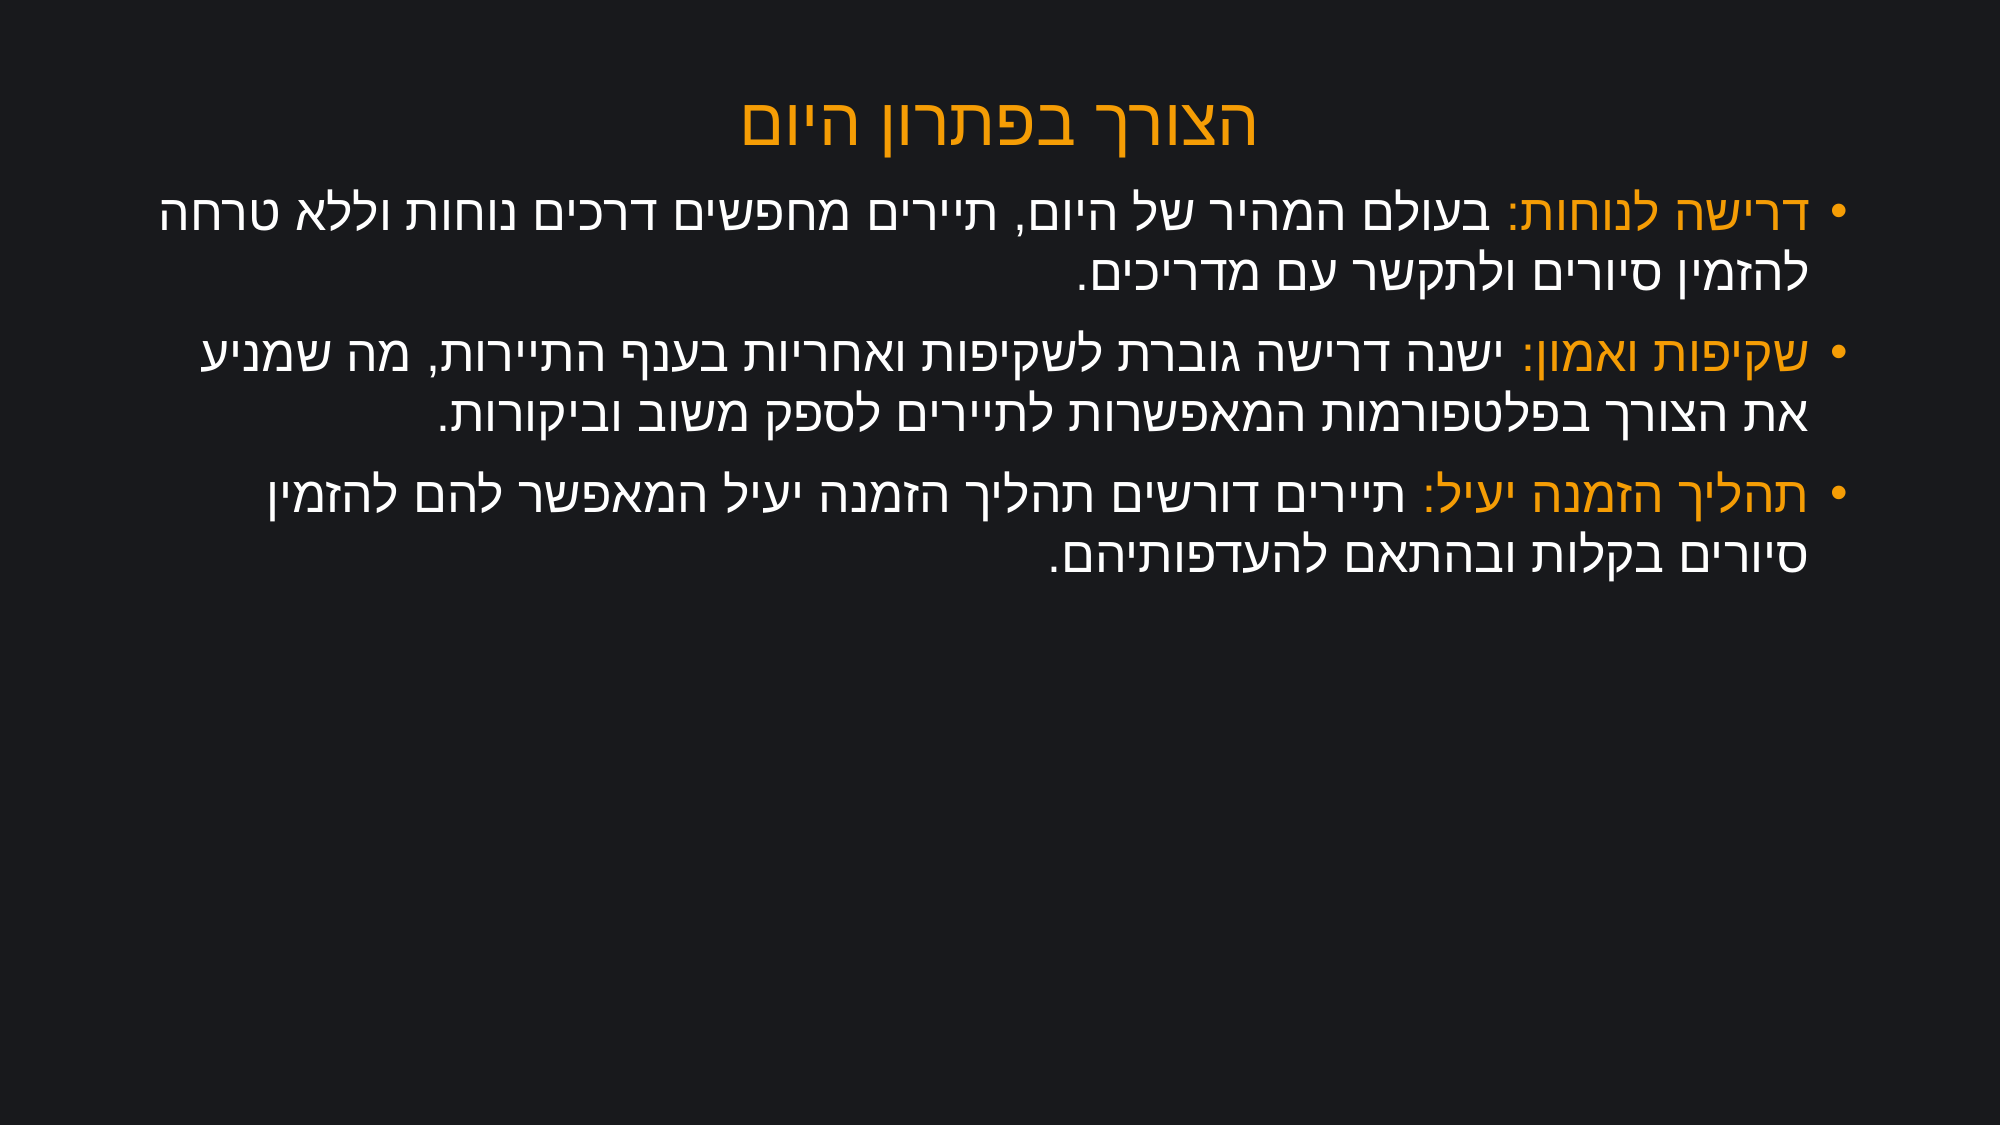

הצורך בפתרון היום
דרישה לנוחות: בעולם המהיר של היום, תיירים מחפשים דרכים נוחות וללא טרחה להזמין סיורים ולתקשר עם מדריכים.
שקיפות ואמון: ישנה דרישה גוברת לשקיפות ואחריות בענף התיירות, מה שמניע את הצורך בפלטפורמות המאפשרות לתיירים לספק משוב וביקורות.
תהליך הזמנה יעיל: תיירים דורשים תהליך הזמנה יעיל המאפשר להם להזמין סיורים בקלות ובהתאם להעדפותיהם.